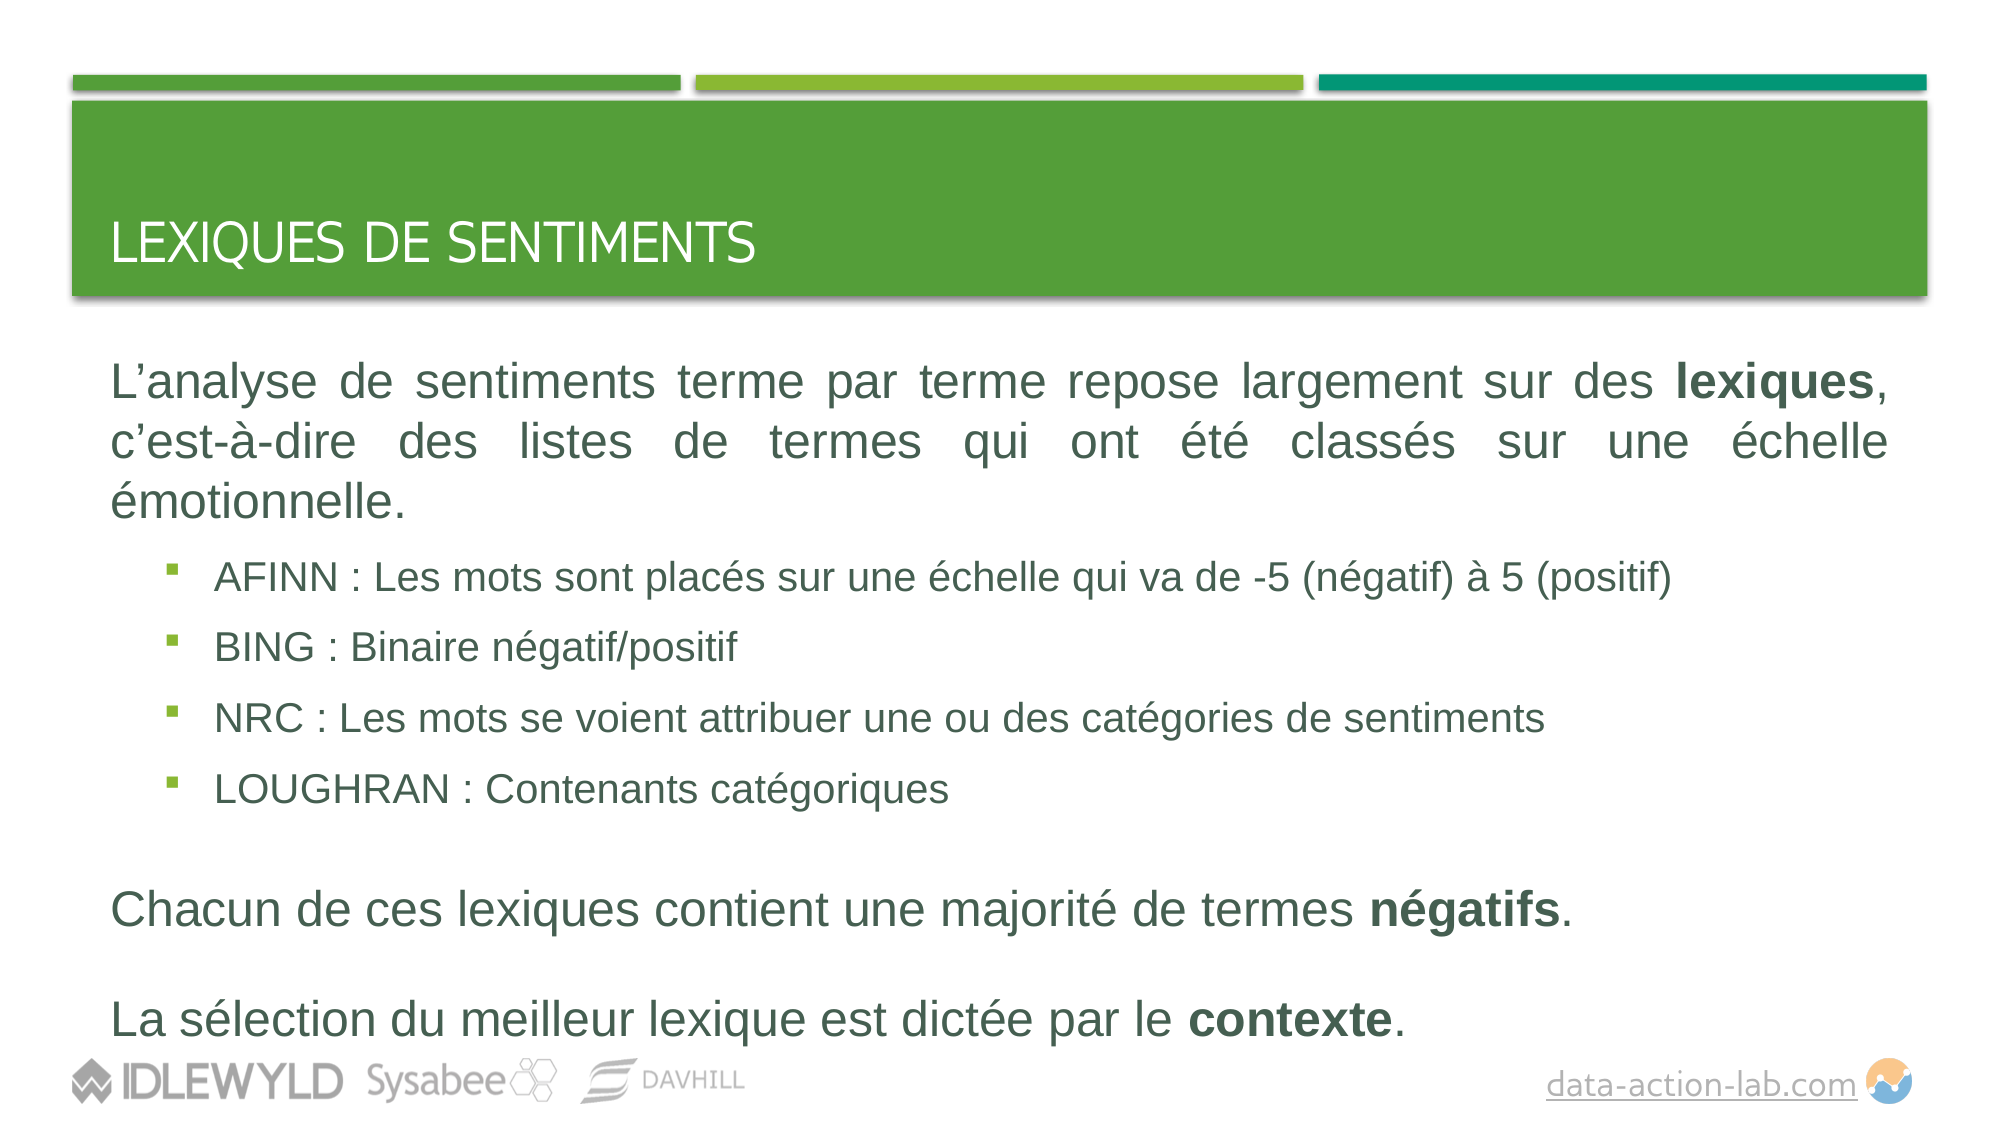

# Lexiques de sentiments
L’analyse de sentiments terme par terme repose largement sur des lexiques, c’est-à-dire des listes de termes qui ont été classés sur une échelle émotionnelle.
AFINN : Les mots sont placés sur une échelle qui va de -5 (négatif) à 5 (positif)
BING : Binaire négatif/positif
NRC : Les mots se voient attribuer une ou des catégories de sentiments
LOUGHRAN : Contenants catégoriques

Chacun de ces lexiques contient une majorité de termes négatifs.

La sélection du meilleur lexique est dictée par le contexte.